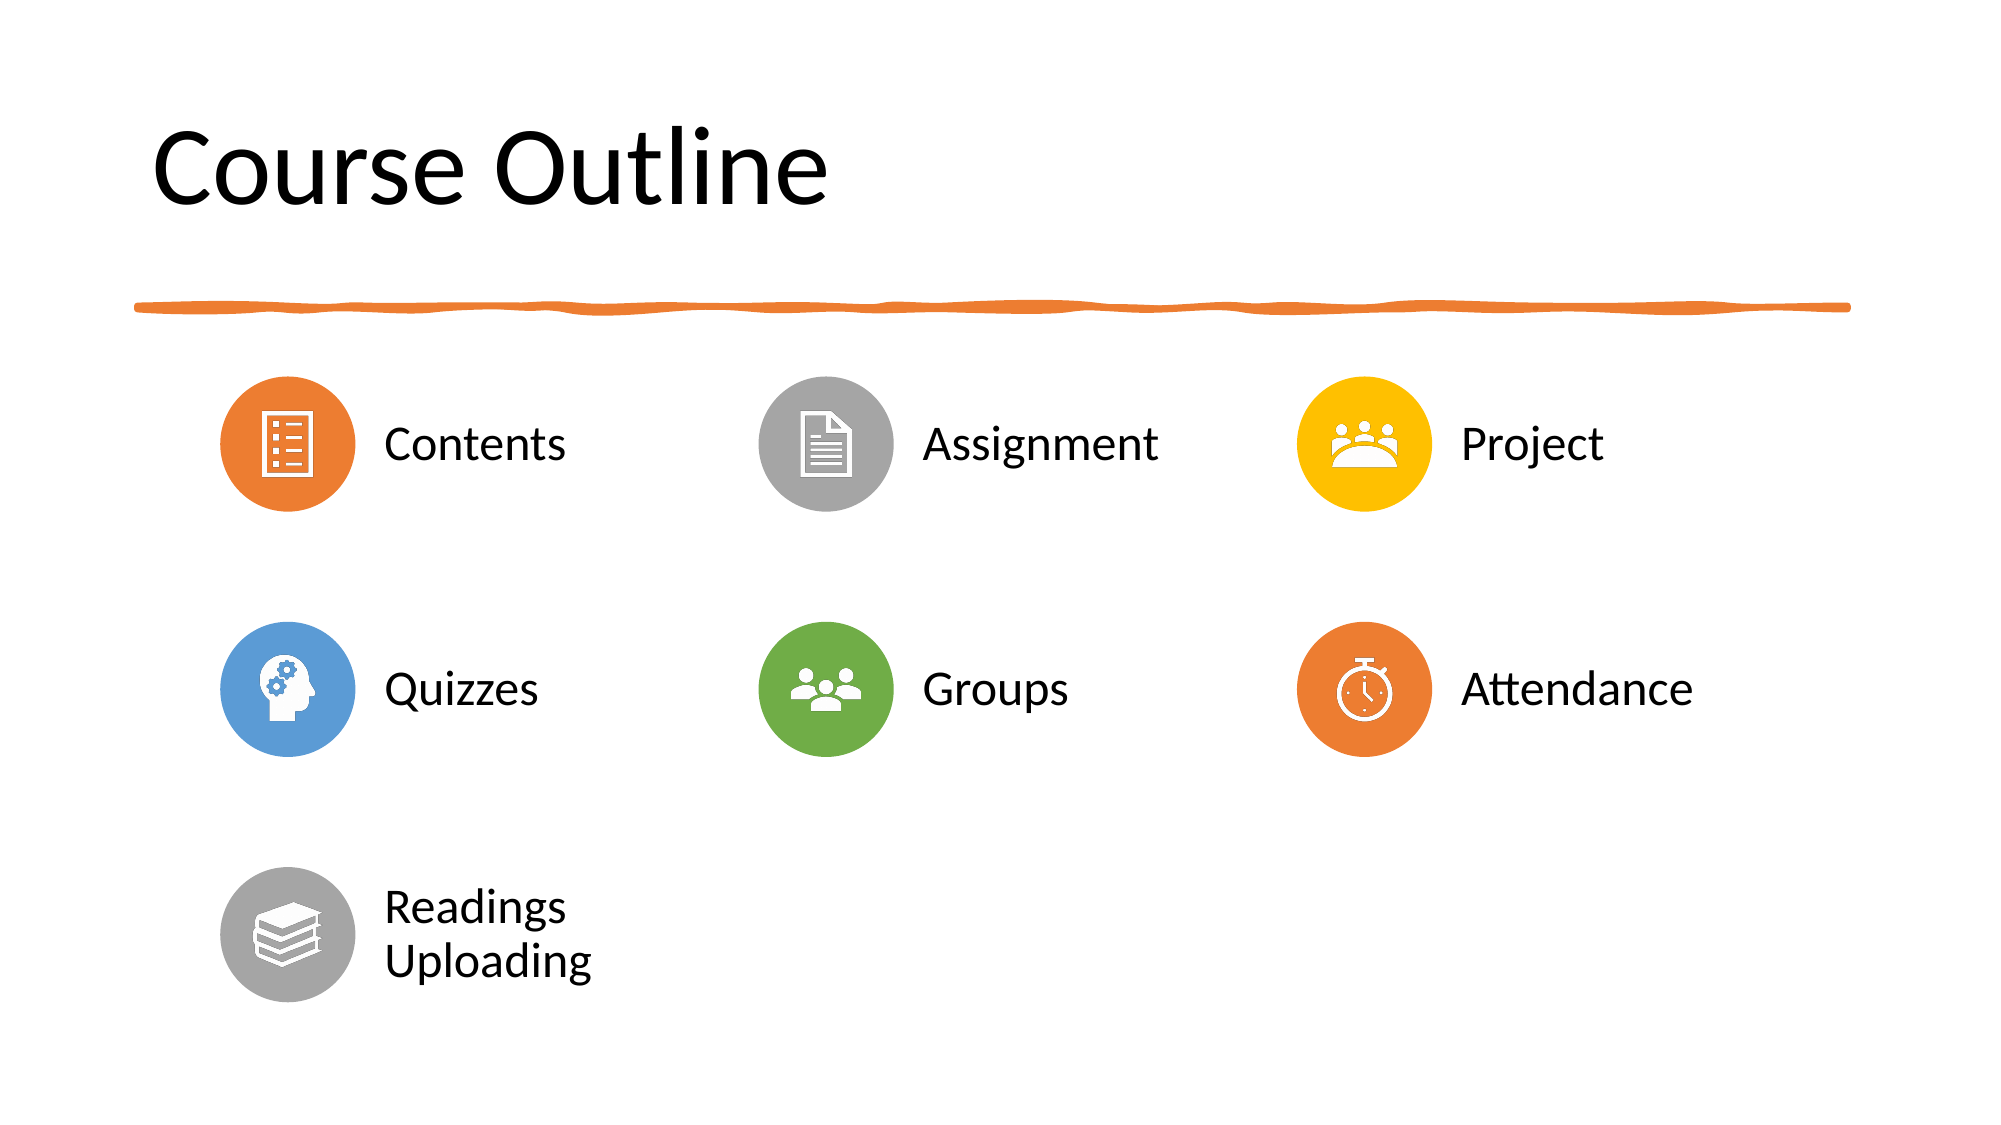

# Course Outline

Contents
Assignment
Project
Quizzes
Groups
Attendance
Readings Uploading